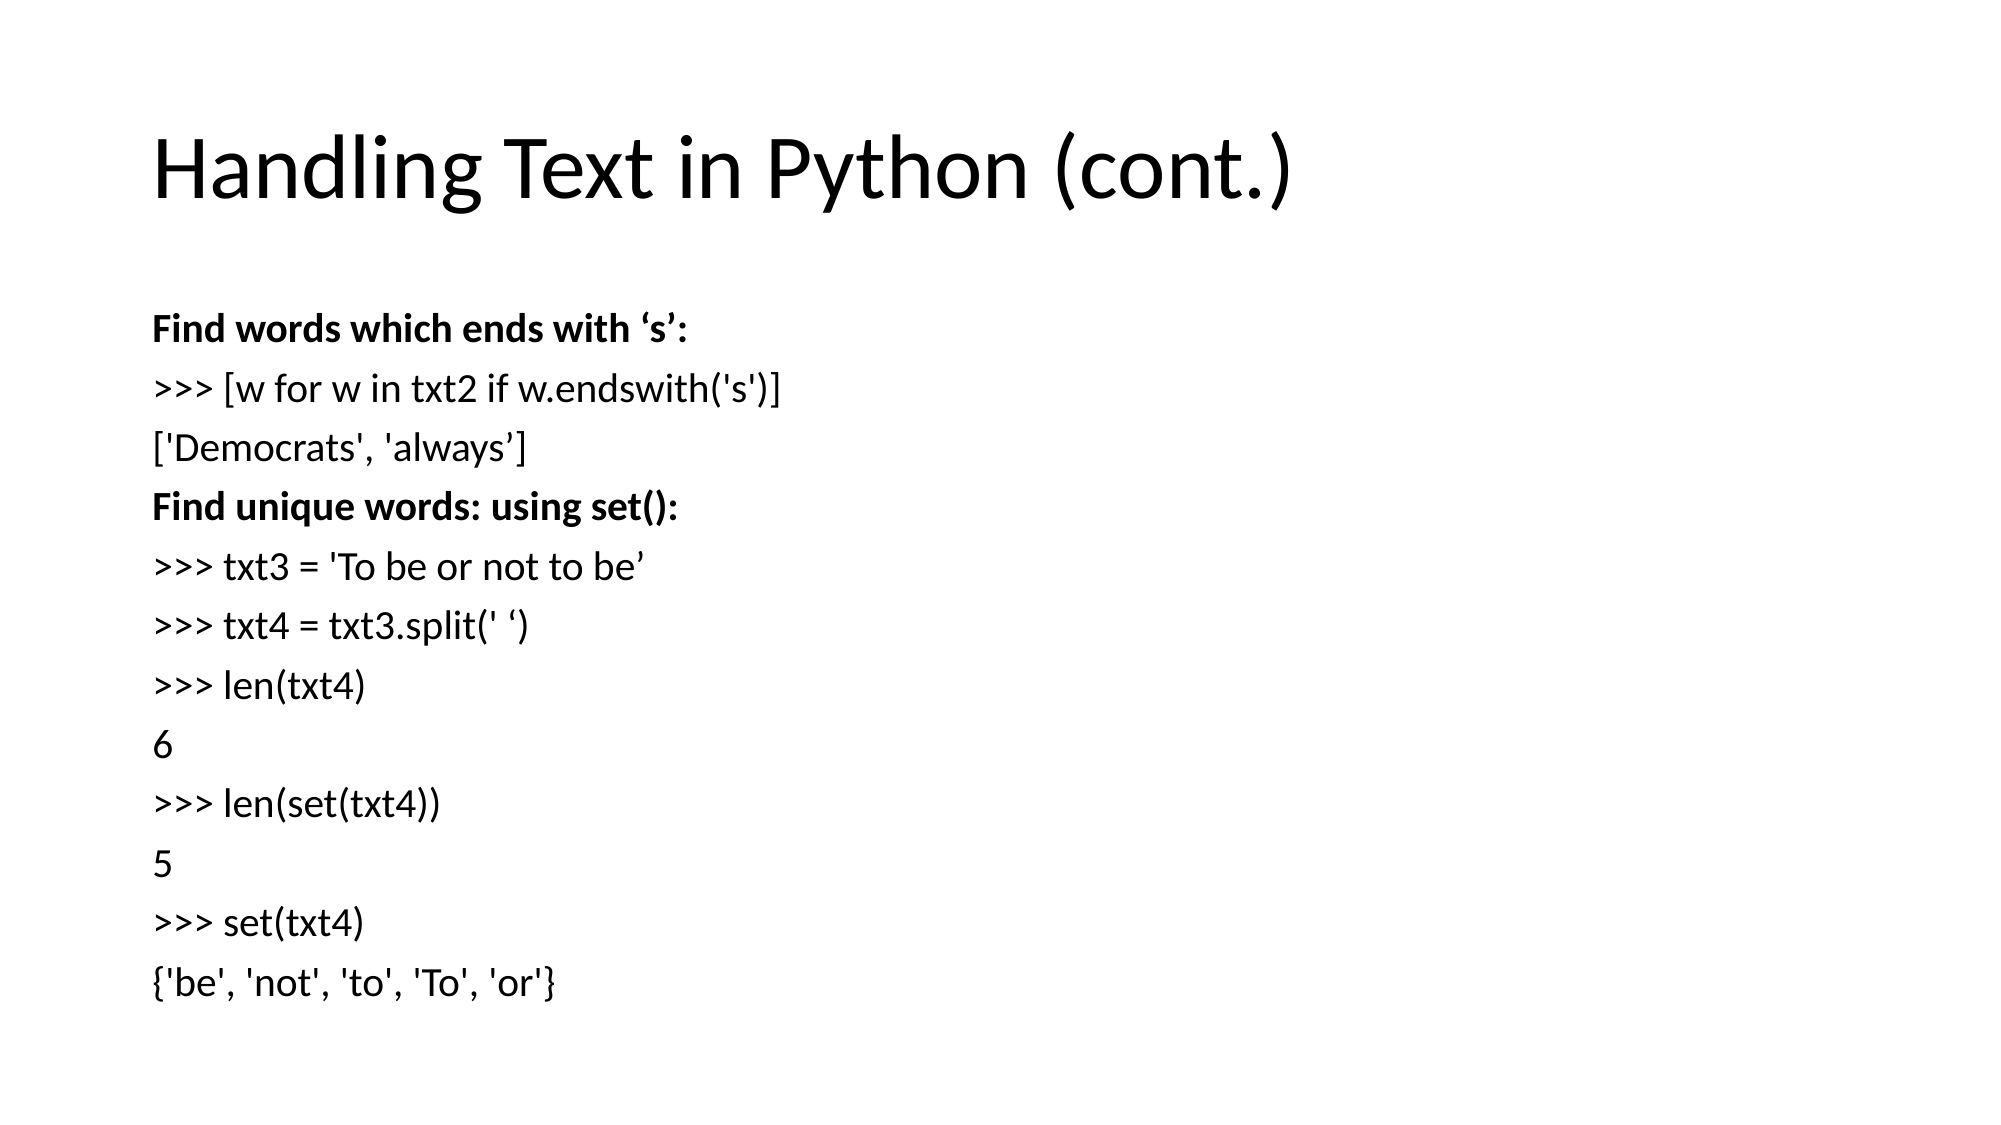

# Handling Text in Python (cont.)
Find words which ends with ‘s’:
>>> [w for w in txt2 if w.endswith('s')]
['Democrats', 'always’]
Find unique words: using set():
>>> txt3 = 'To be or not to be’
>>> txt4 = txt3.split(' ‘)
>>> len(txt4)
6
>>> len(set(txt4))
5
>>> set(txt4)
{'be', 'not', 'to', 'To', 'or'}